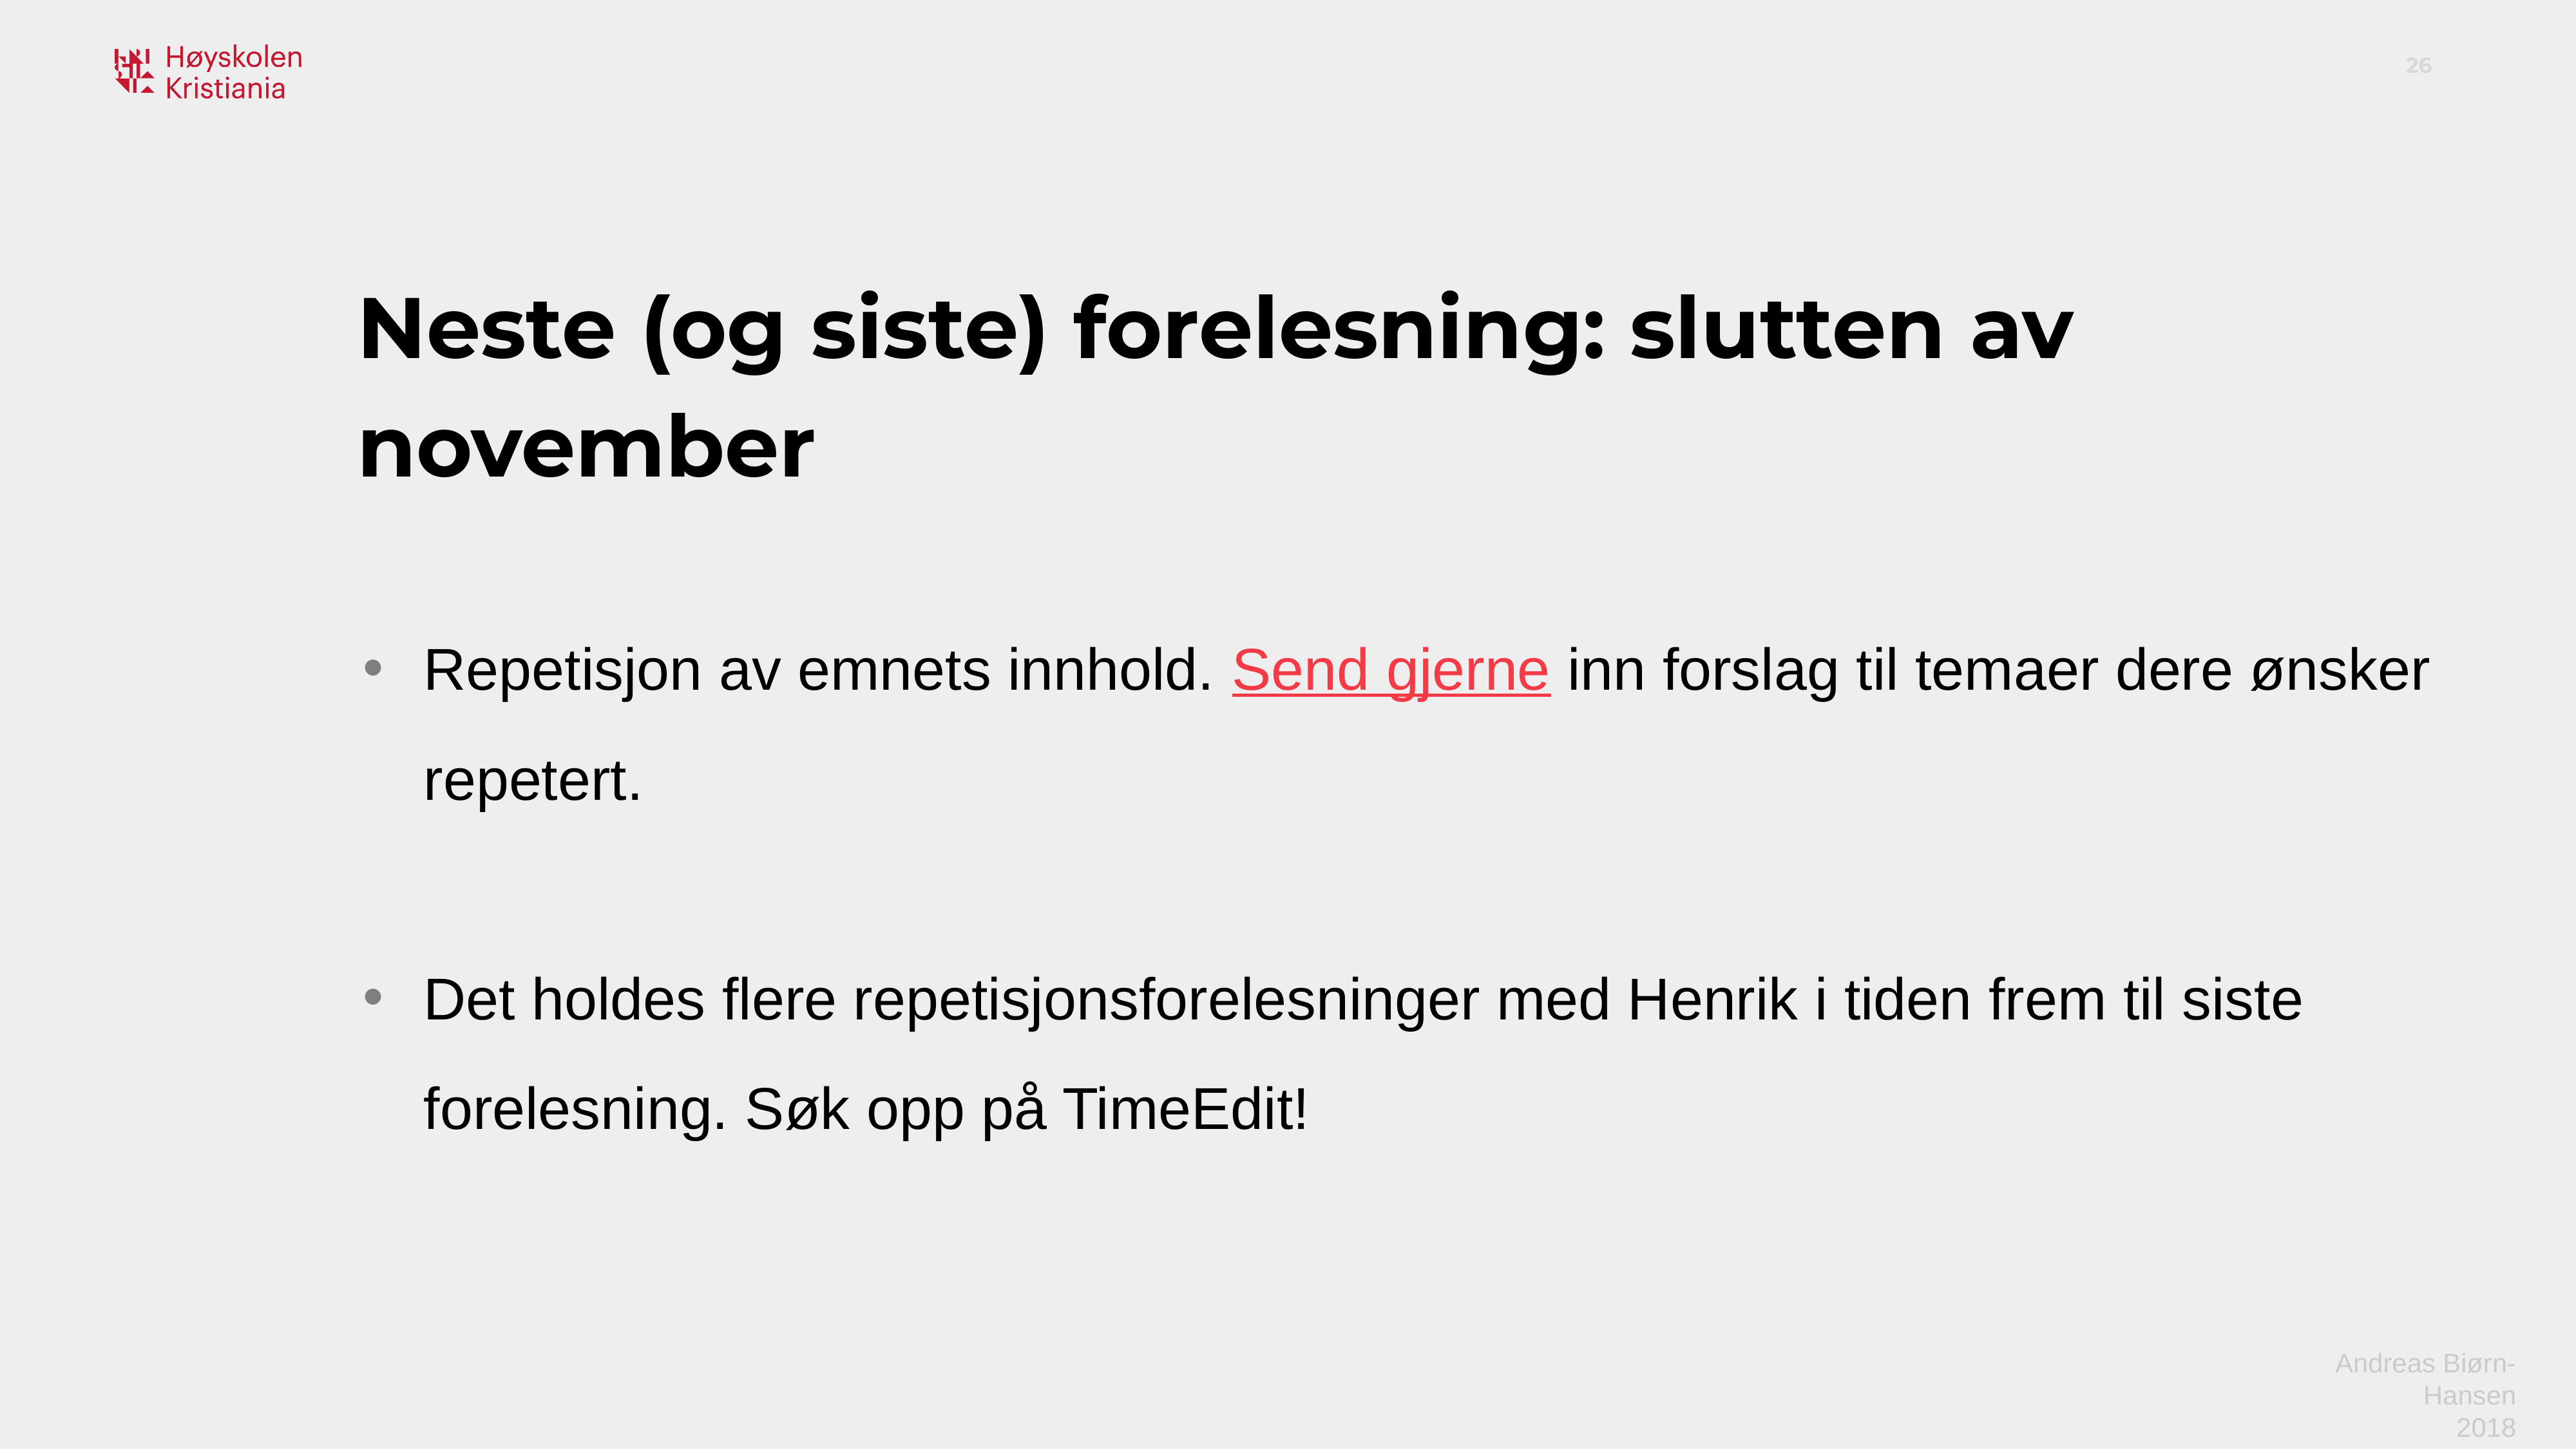

Neste (og siste) forelesning: slutten av november
Repetisjon av emnets innhold. Send gjerne inn forslag til temaer dere ønsker repetert.

Det holdes flere repetisjonsforelesninger med Henrik i tiden frem til siste forelesning. Søk opp på TimeEdit!